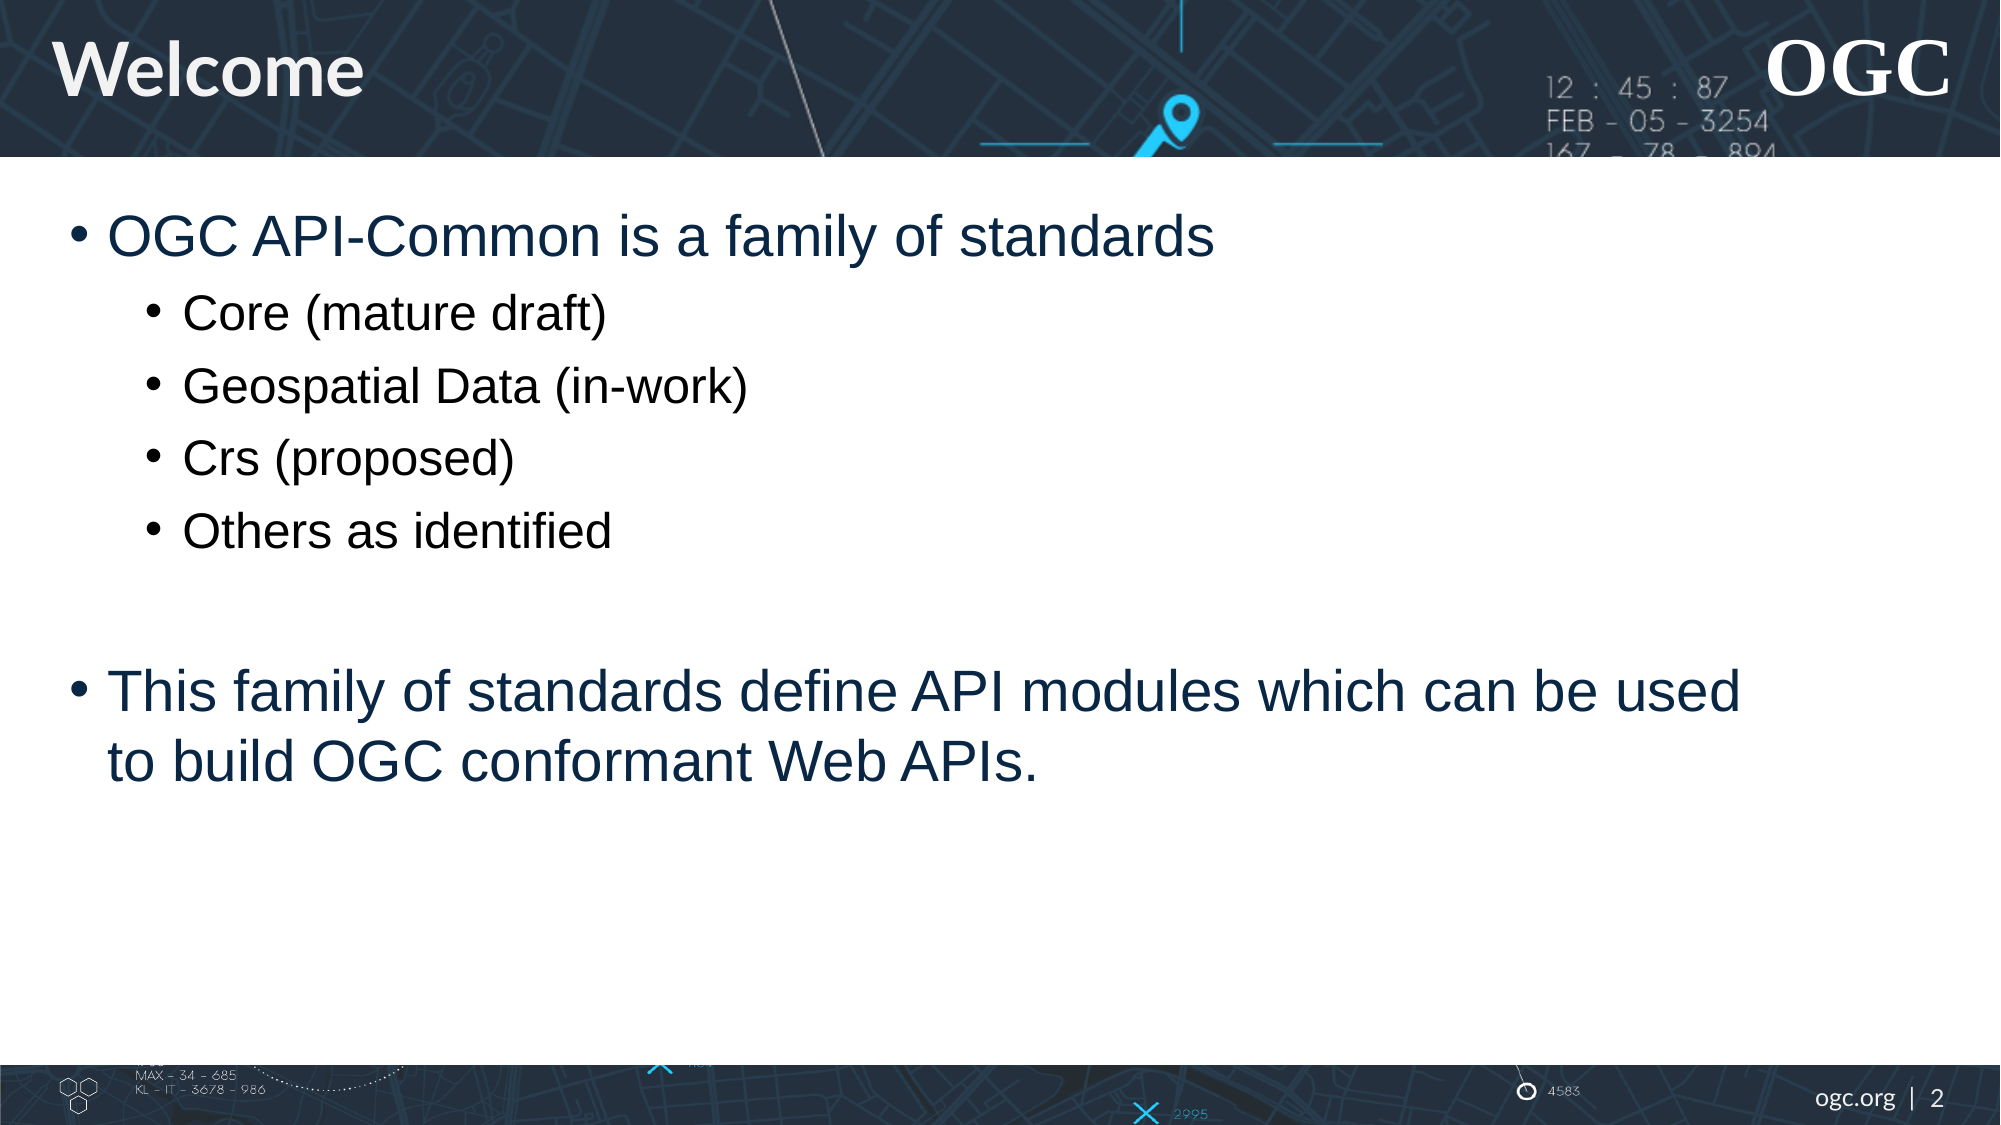

# Welcome
OGC API-Common is a family of standards
Core (mature draft)
Geospatial Data (in-work)
Crs (proposed)
Others as identified

This family of standards define API modules which can be used to build OGC conformant Web APIs.

2